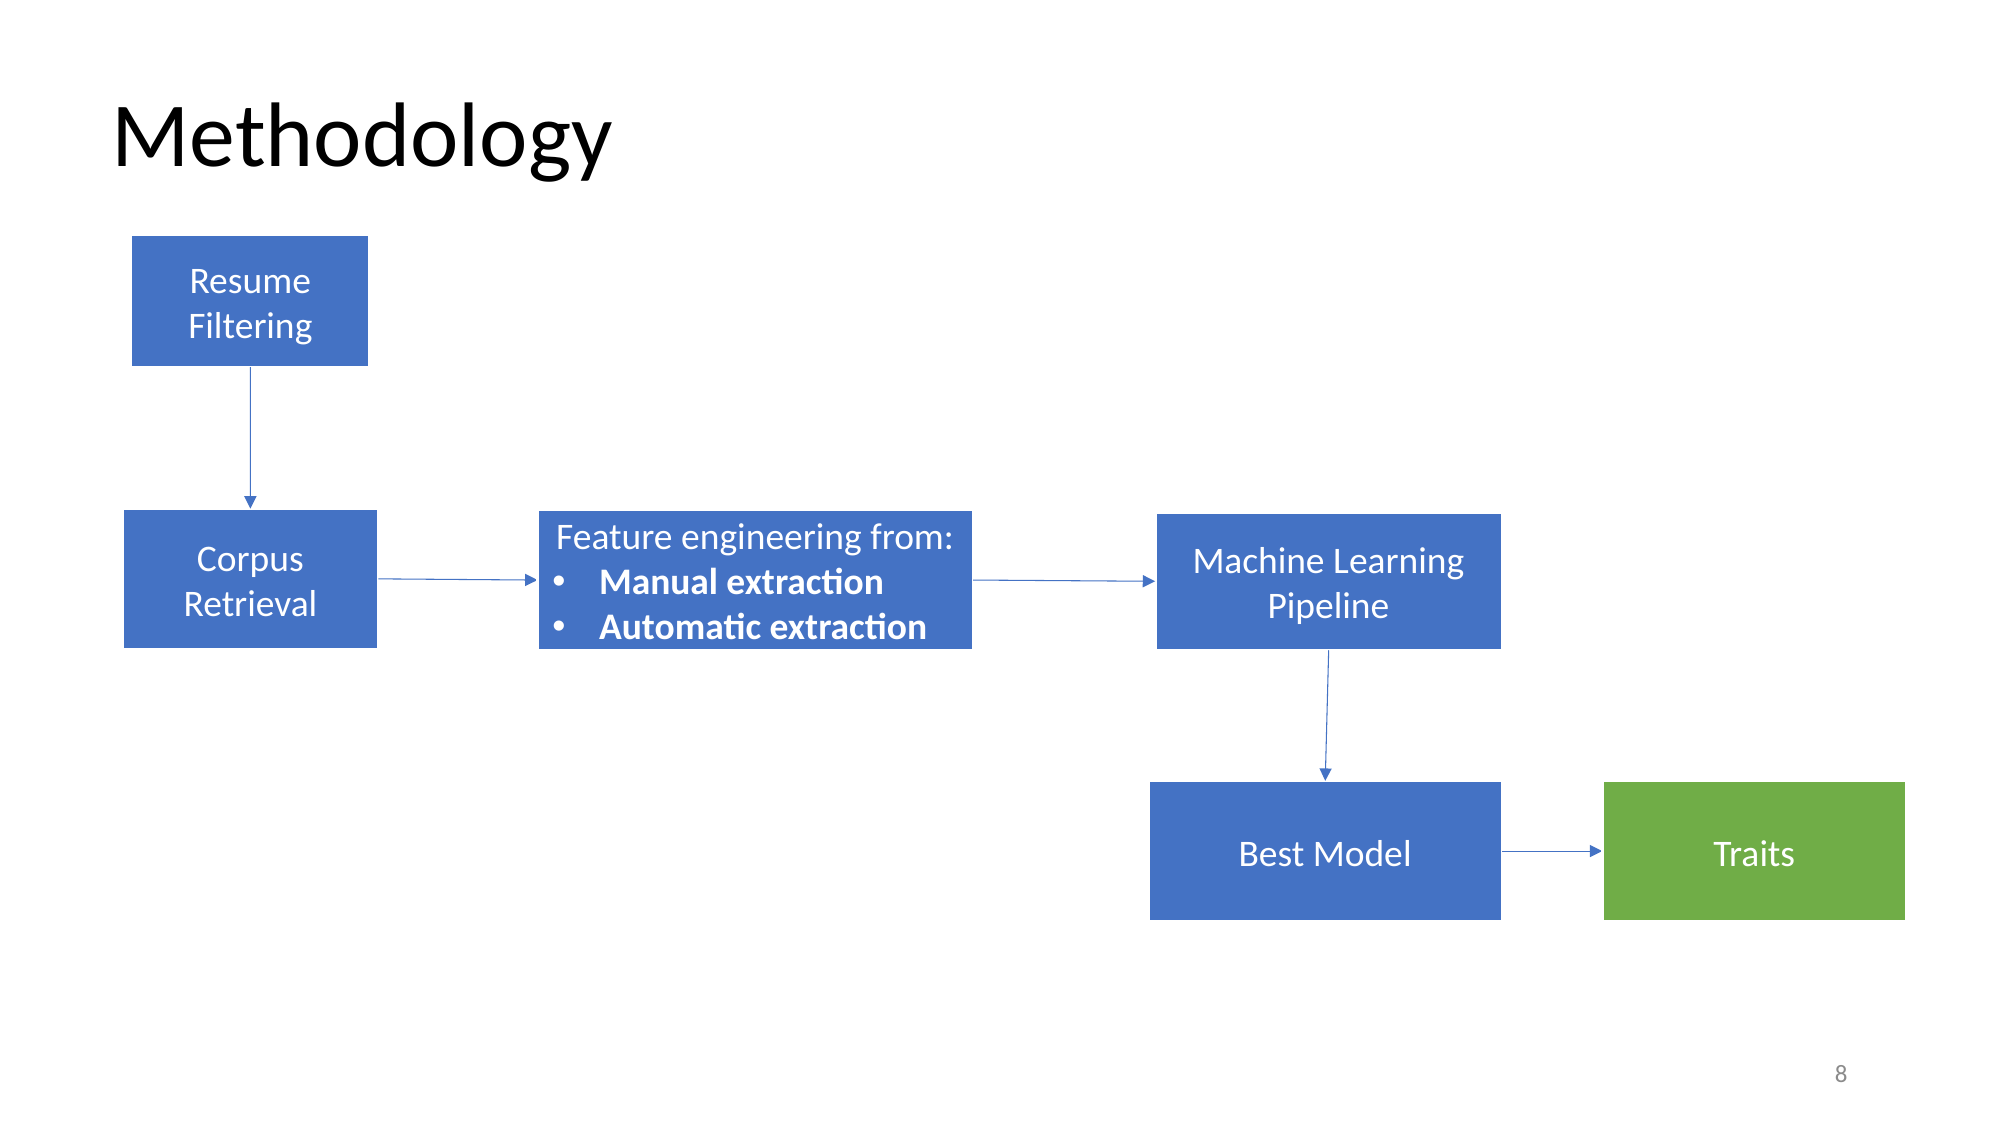

# Methodology
Resume Filtering
Corpus Retrieval
Feature engineering from:
Manual extraction
Automatic extraction
Machine Learning Pipeline
Best Model
Traits
8